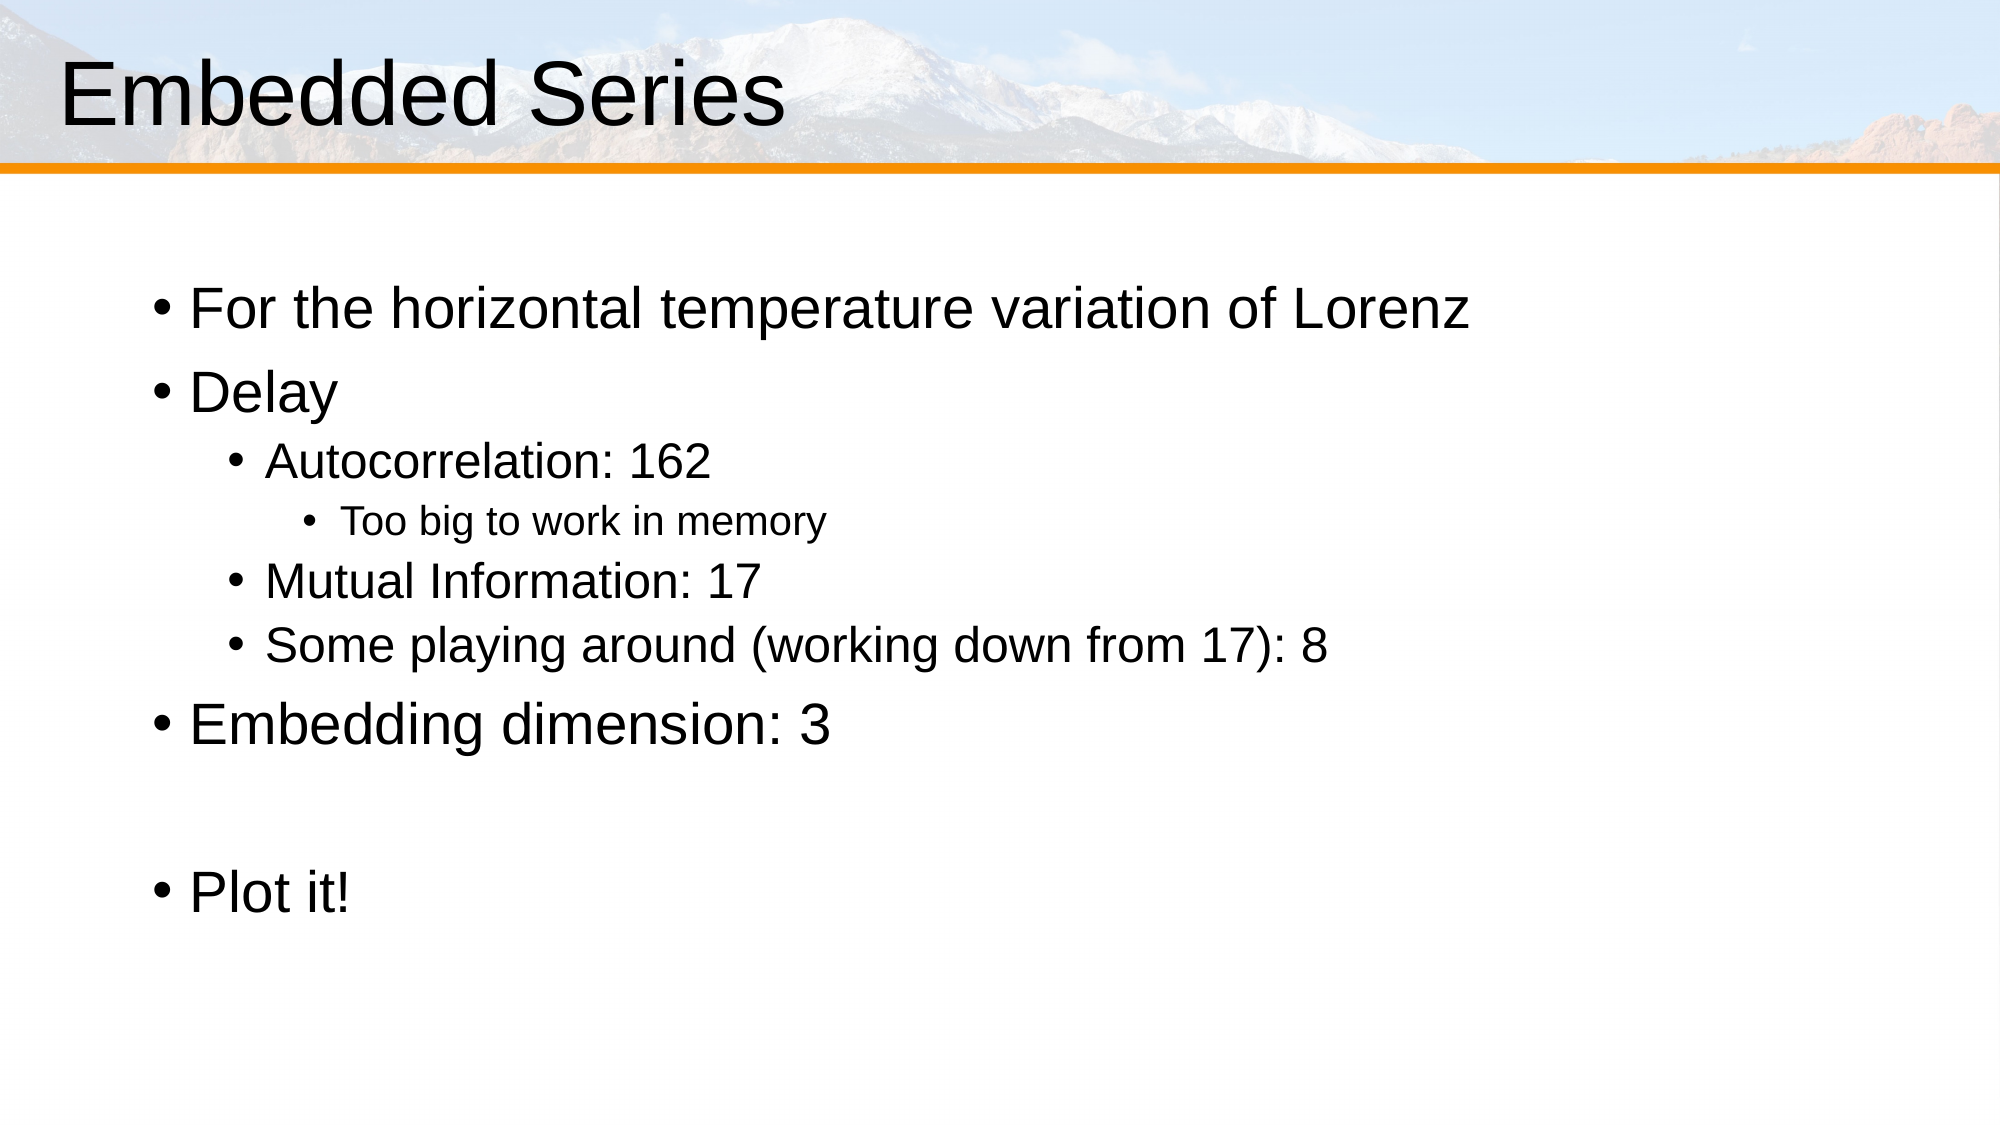

# Embedded Series
For the horizontal temperature variation of Lorenz
Delay
Autocorrelation: 162
Too big to work in memory
Mutual Information: 17
Some playing around (working down from 17): 8
Embedding dimension: 3

Plot it!